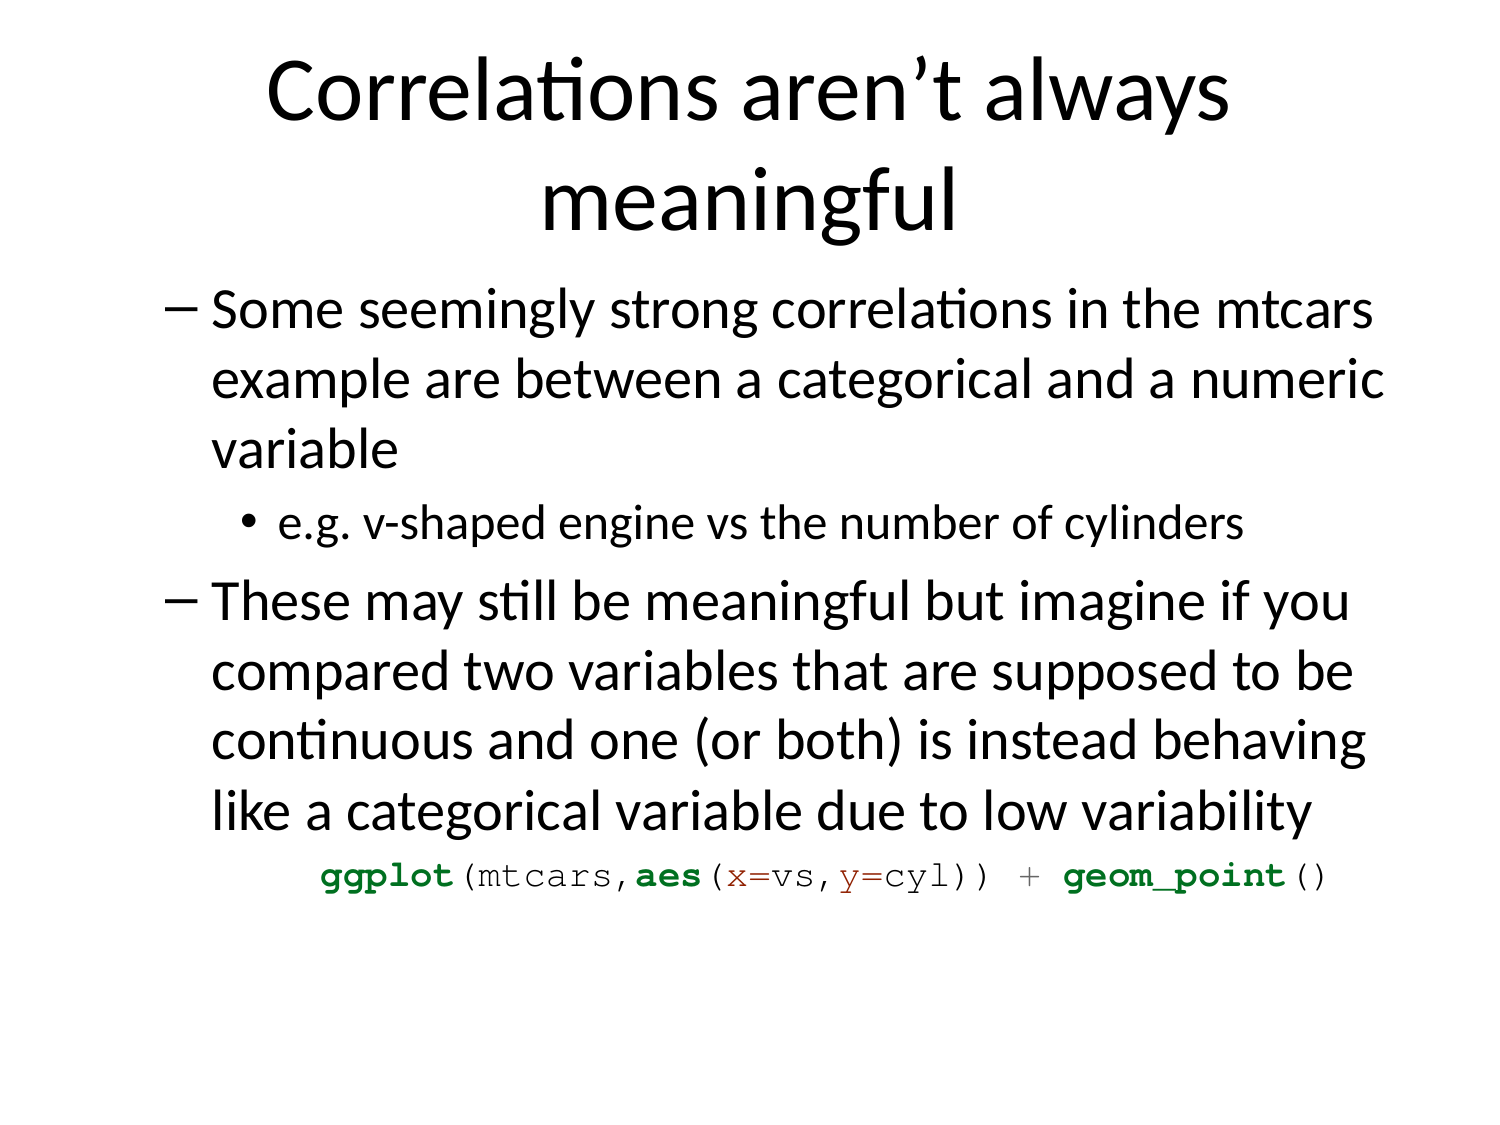

# Correlations aren’t always meaningful
Some seemingly strong correlations in the mtcars example are between a categorical and a numeric variable
e.g. v-shaped engine vs the number of cylinders
These may still be meaningful but imagine if you compared two variables that are supposed to be continuous and one (or both) is instead behaving like a categorical variable due to low variability
 ggplot(mtcars,aes(x=vs,y=cyl)) + geom_point()